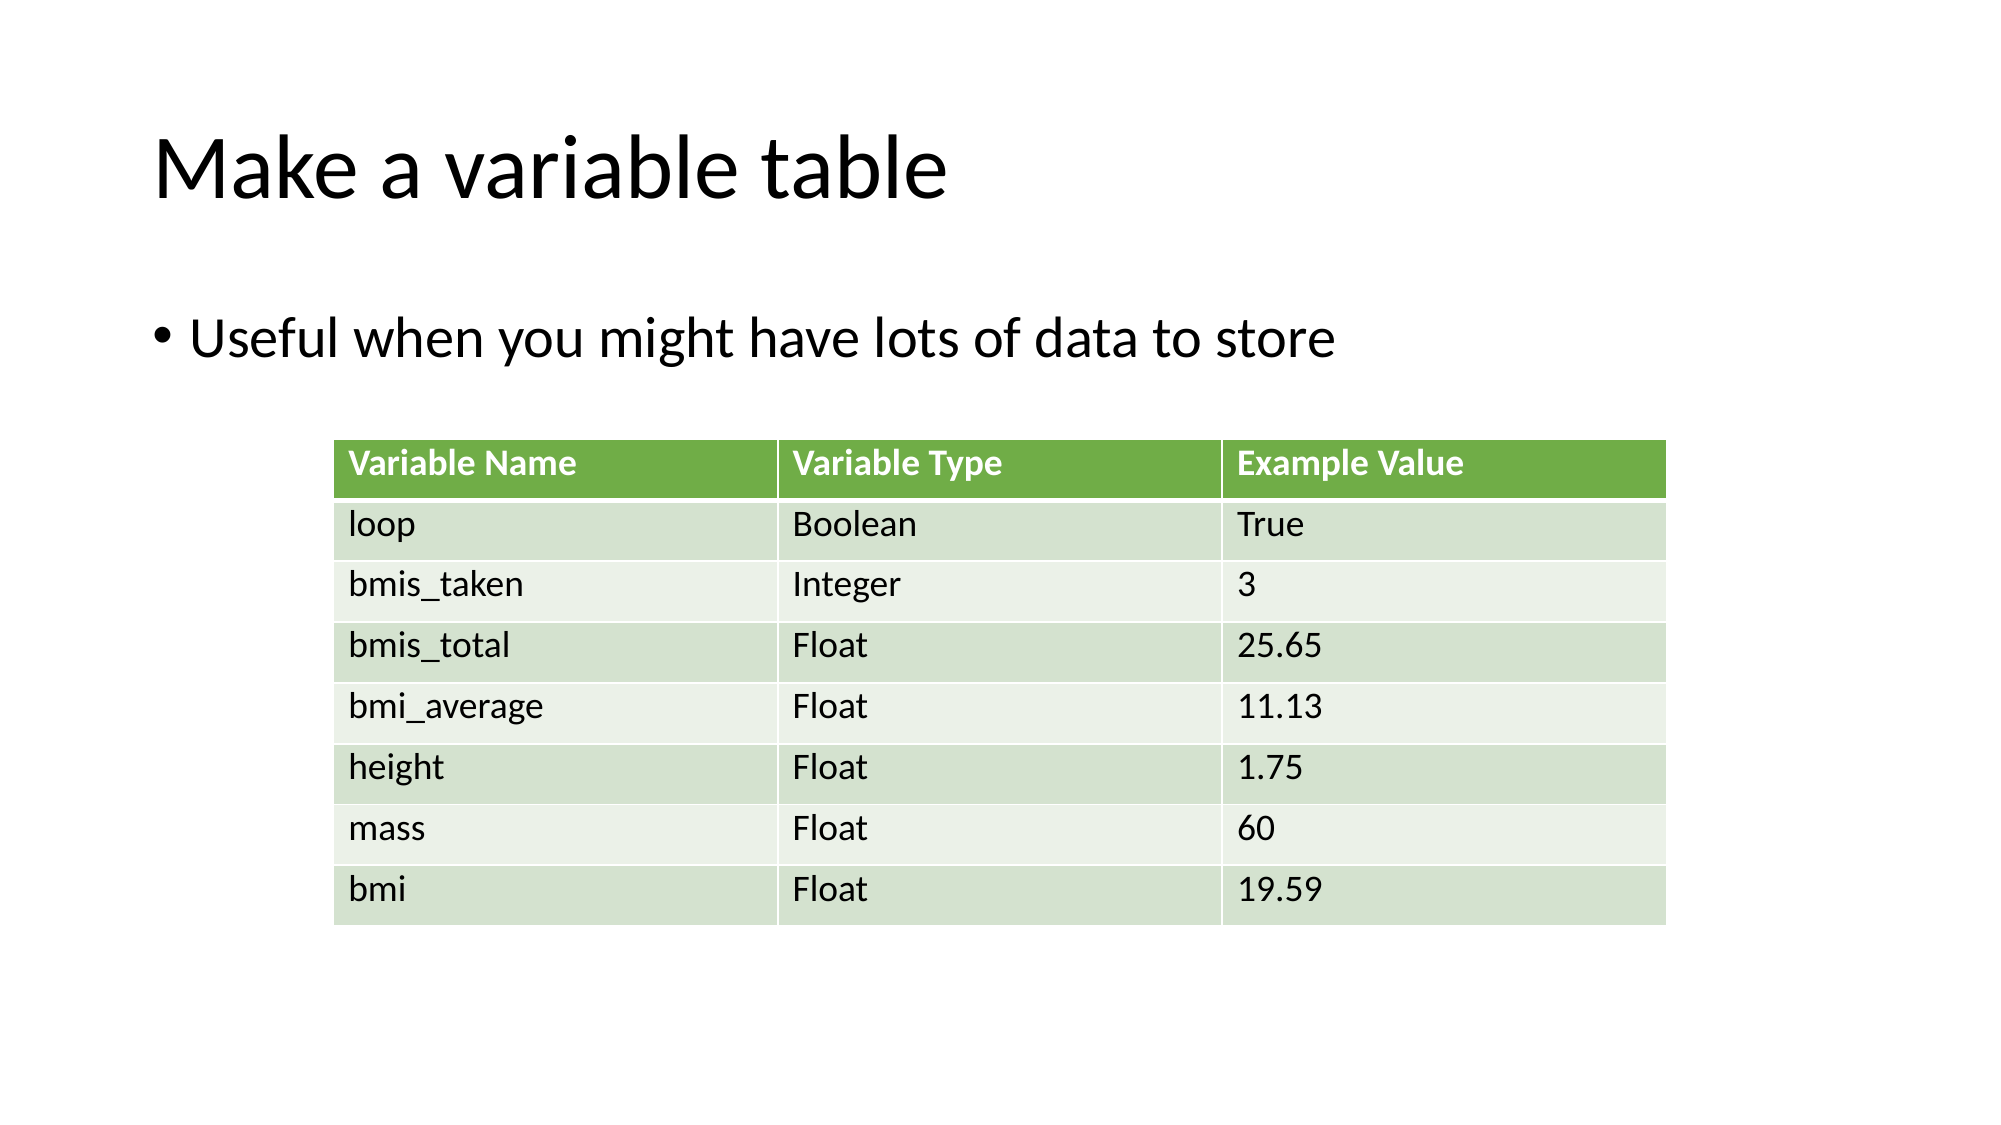

# Make a variable table
Useful when you might have lots of data to store
| Variable Name | Variable Type | Example Value |
| --- | --- | --- |
| loop | Boolean | True |
| bmis\_taken | Integer | 3 |
| bmis\_total | Float | 25.65 |
| bmi\_average | Float | 11.13 |
| height | Float | 1.75 |
| mass | Float | 60 |
| bmi | Float | 19.59 |